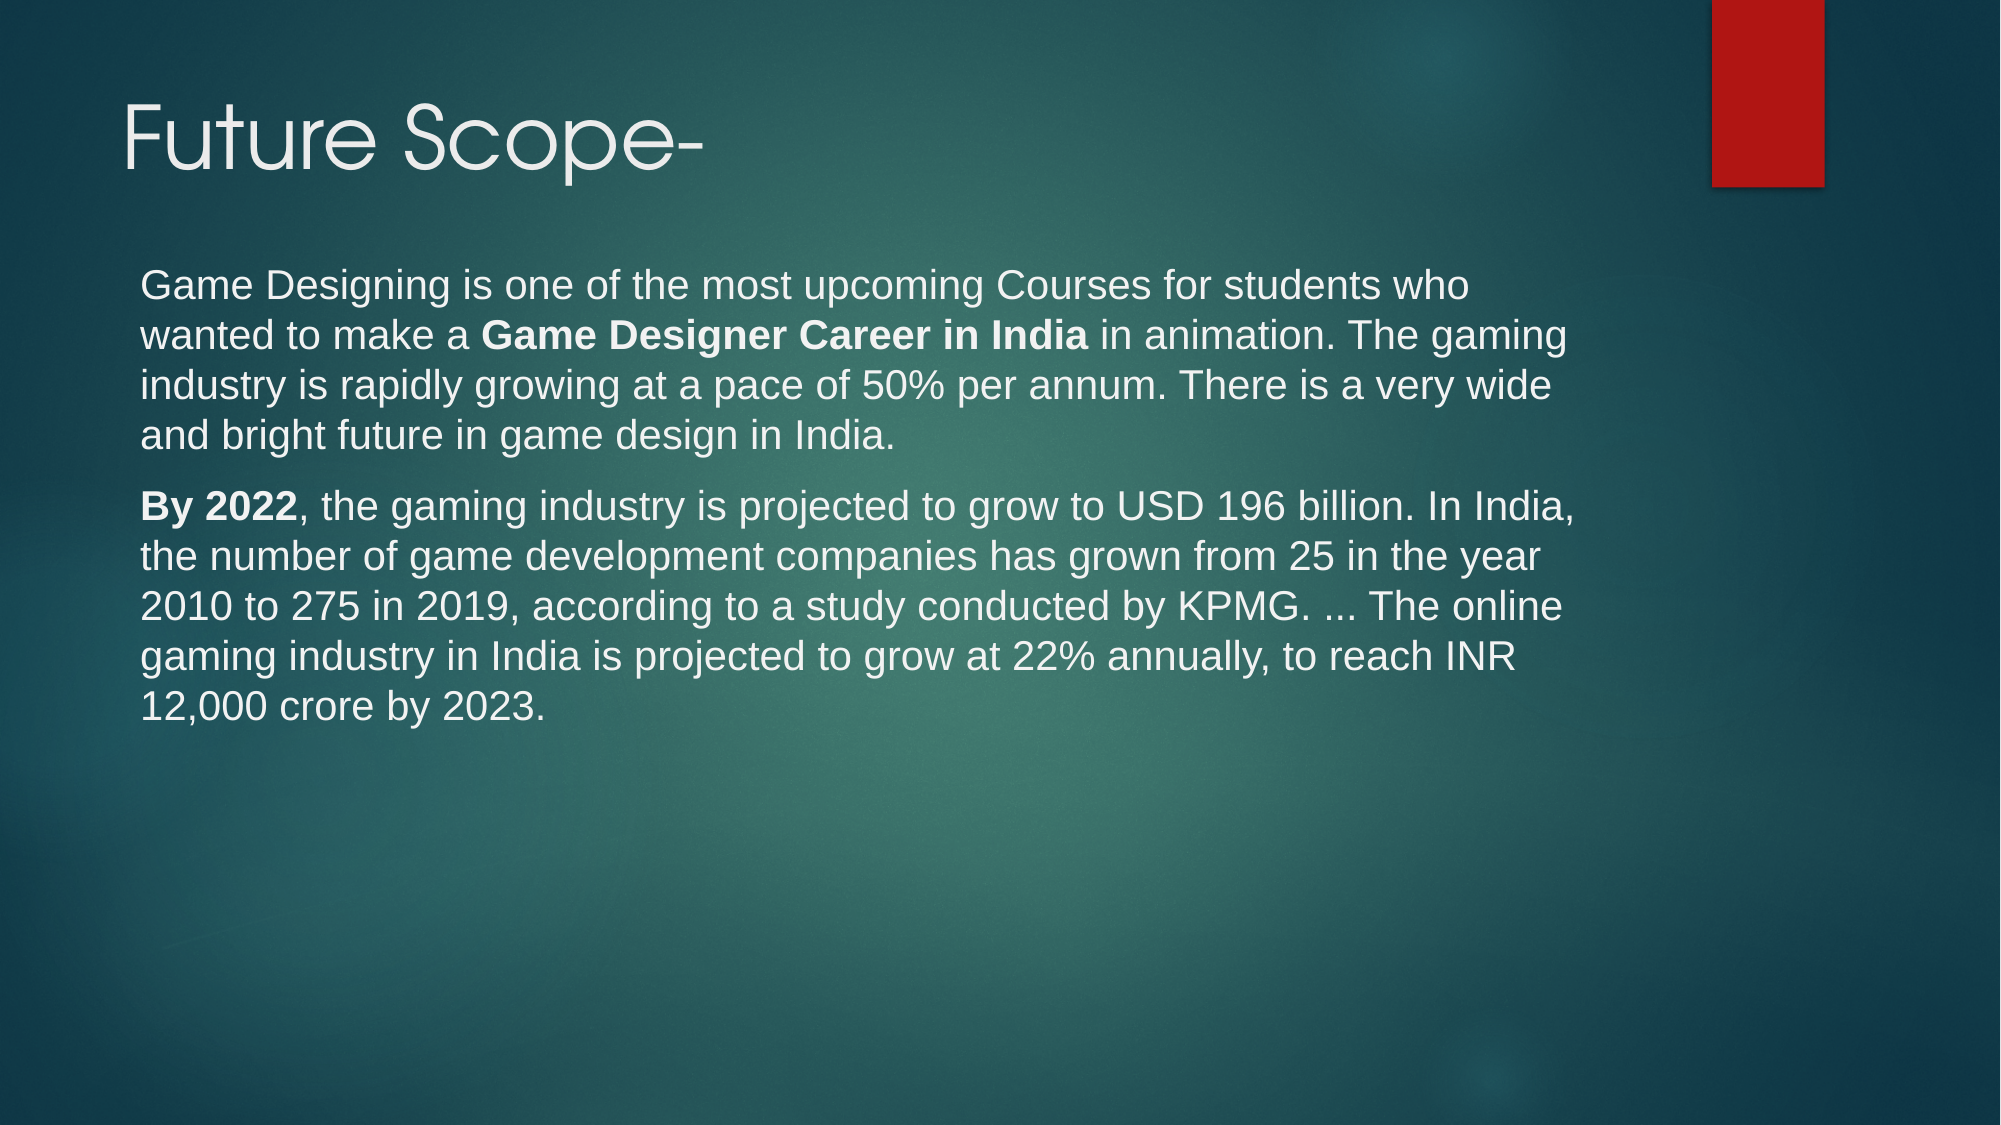

# Future Scope-
Game Designing is one of the most upcoming Courses for students who wanted to make a Game Designer Career in India in animation. The gaming industry is rapidly growing at a pace of 50% per annum. There is a very wide and bright future in game design in India.
By 2022, the gaming industry is projected to grow to USD 196 billion. In India, the number of game development companies has grown from 25 in the year 2010 to 275 in 2019, according to a study conducted by KPMG. ... The online gaming industry in India is projected to grow at 22% annually, to reach INR 12,000 crore by 2023.